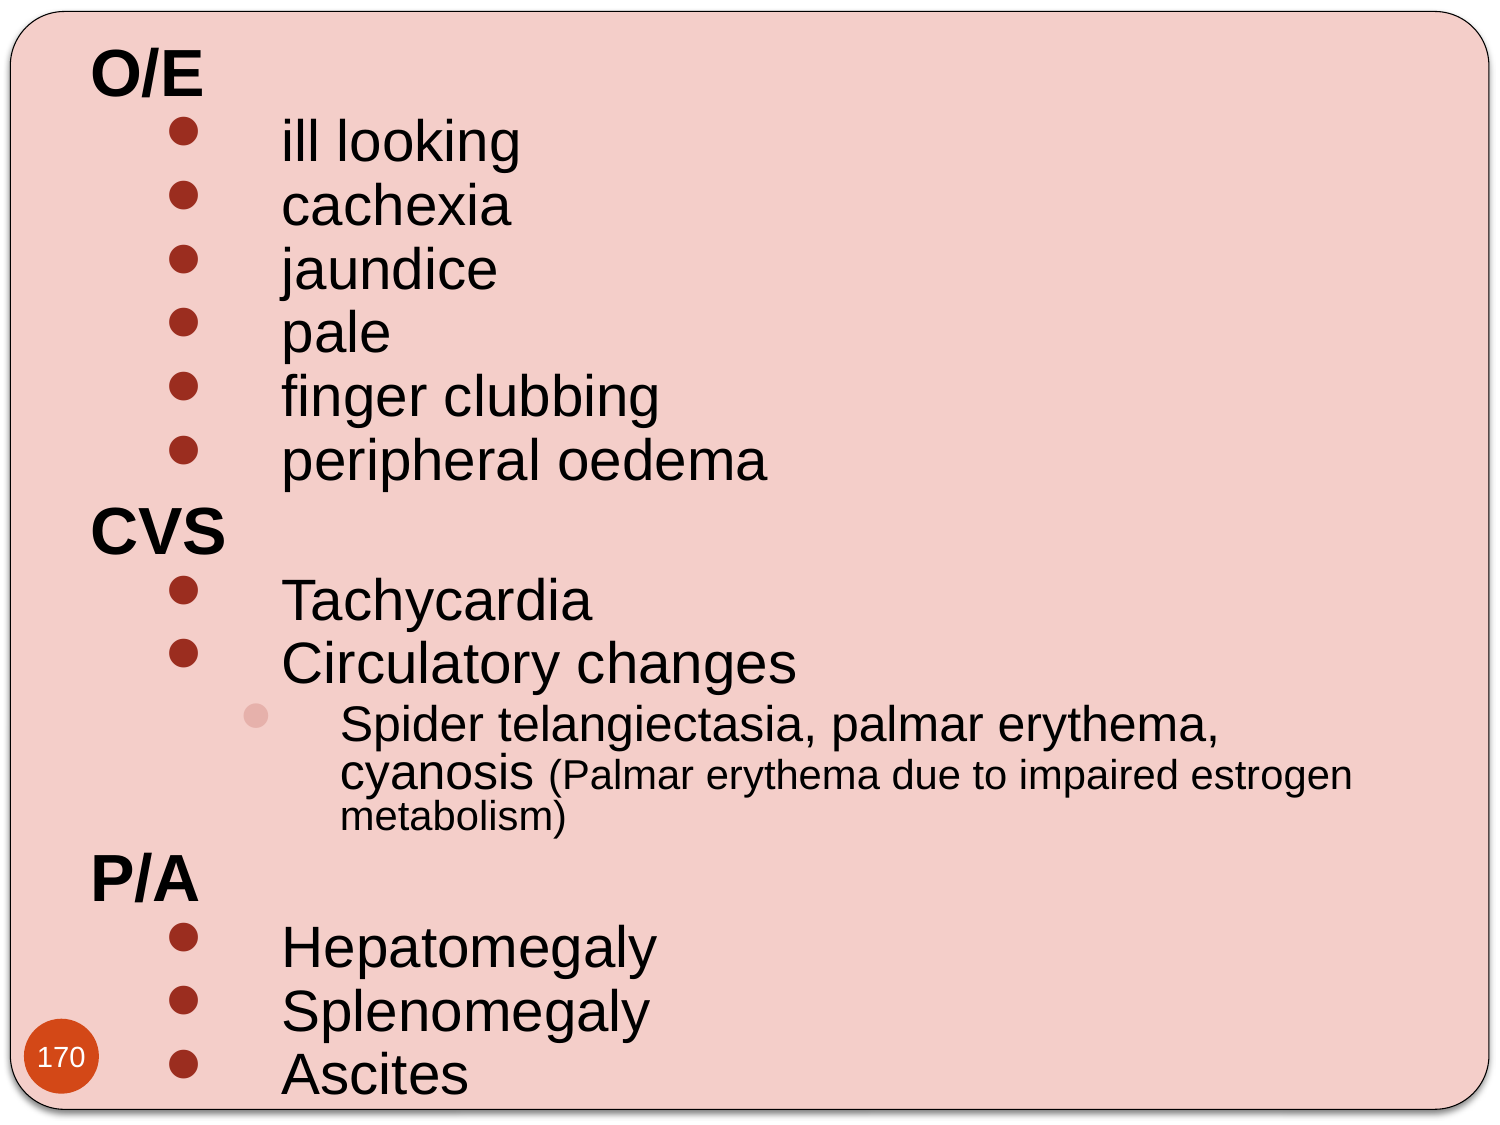

O/E
ill looking
cachexia
jaundice
pale
finger clubbing
peripheral oedema
CVS
Tachycardia
Circulatory changes
Spider telangiectasia, palmar erythema, cyanosis (Palmar erythema due to impaired estrogen metabolism)
P/A
Hepatomegaly
Splenomegaly
Ascites
170